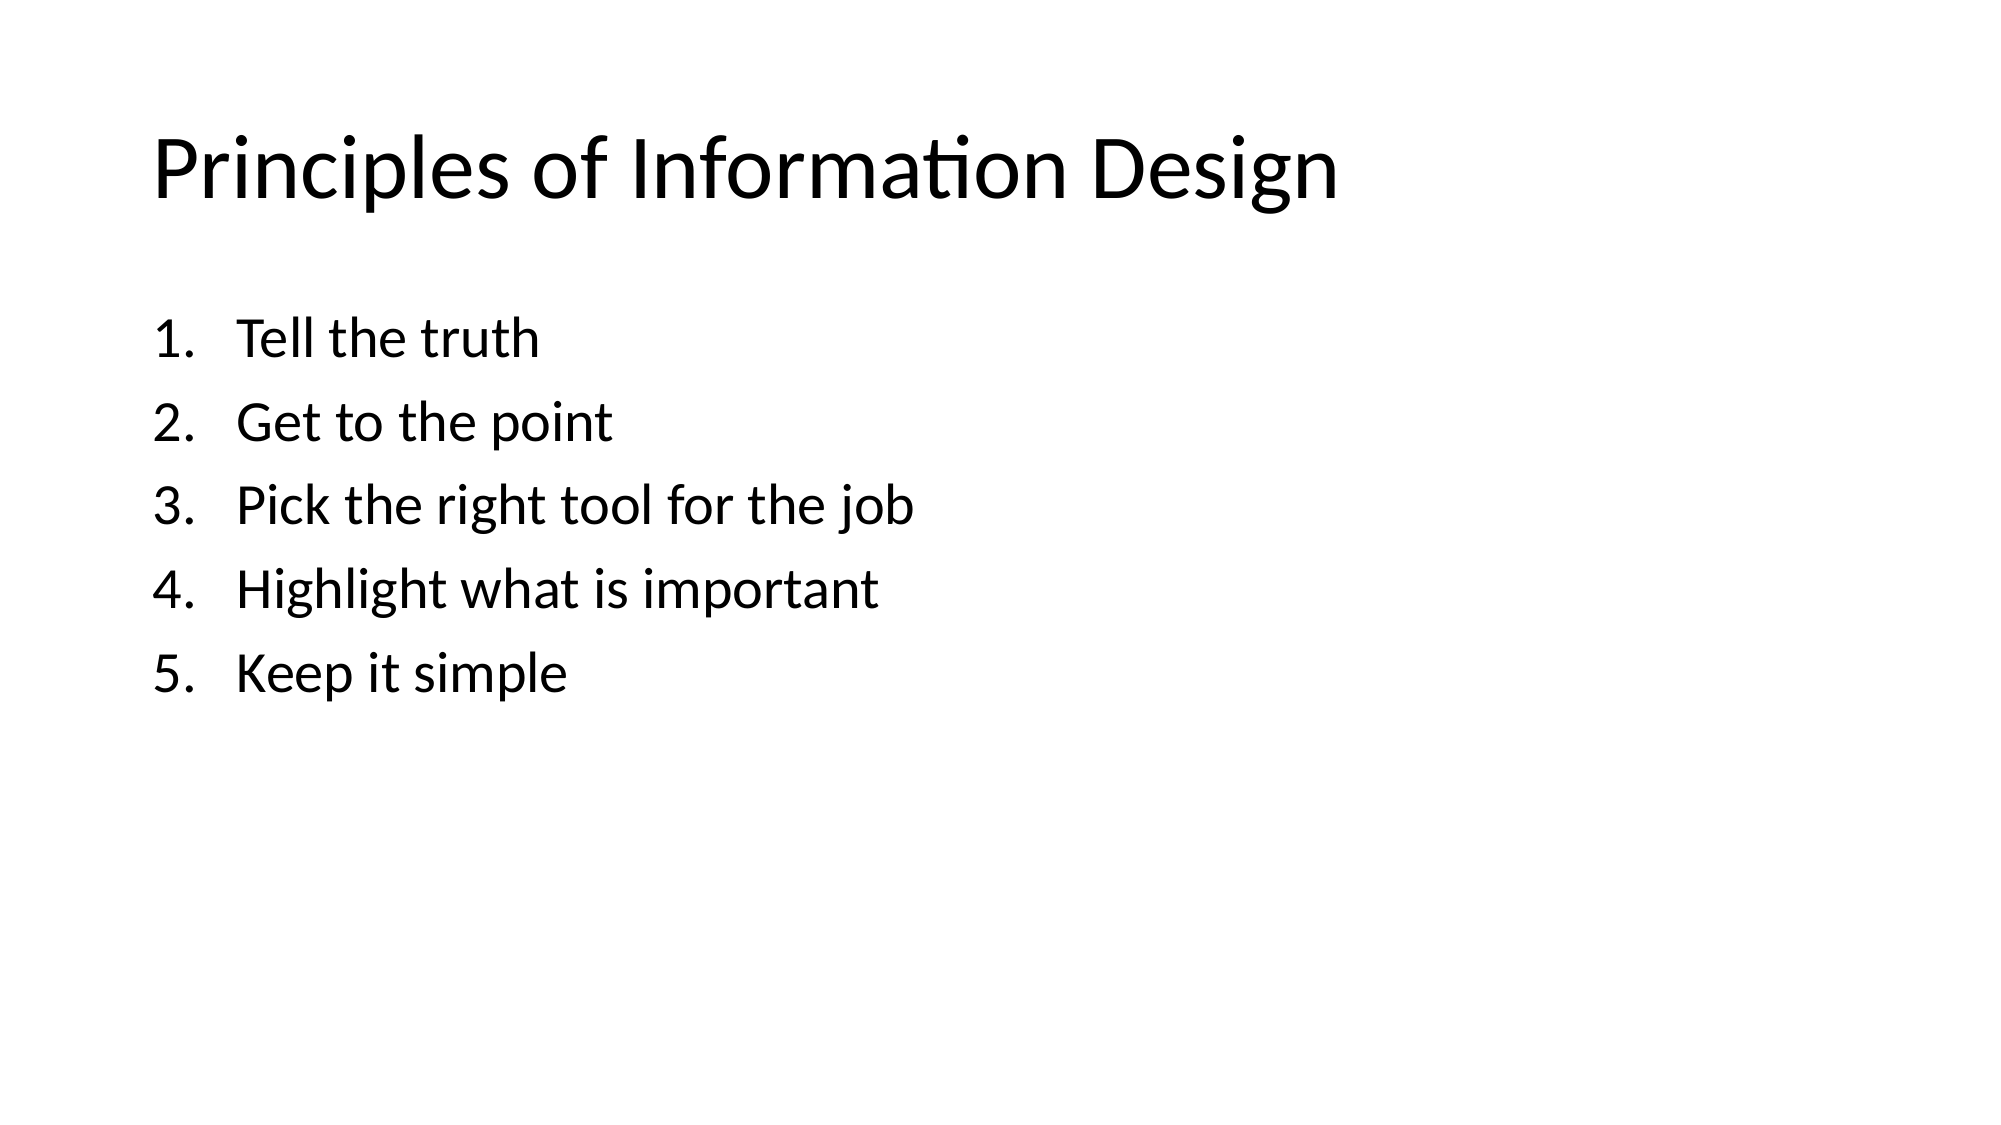

# Principles of Information Design
Tell the truth
Get to the point
Pick the right tool for the job
Highlight what is important
Keep it simple